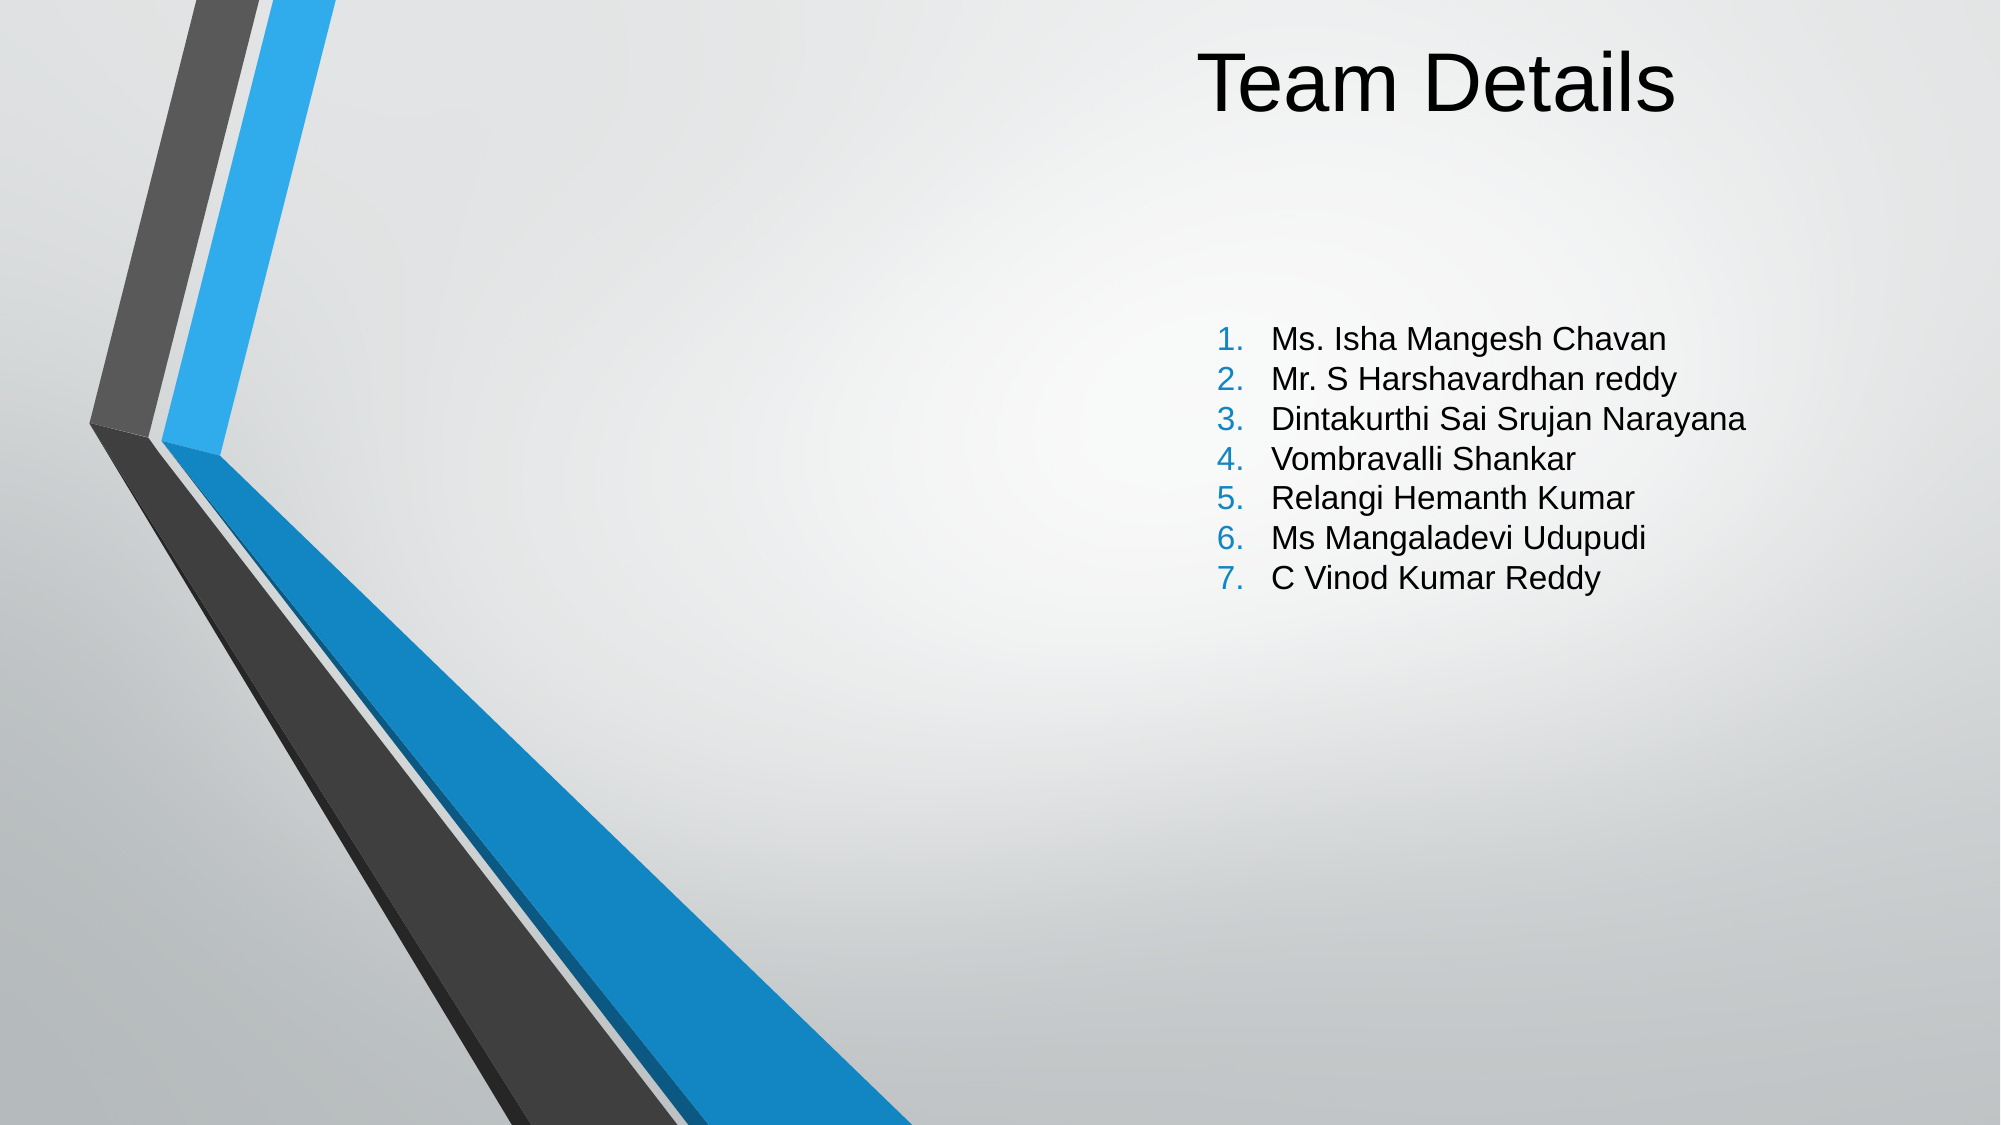

# Team Details
Ms. Isha Mangesh Chavan
Mr. S Harshavardhan reddy
Dintakurthi Sai Srujan Narayana
Vombravalli Shankar
Relangi Hemanth Kumar
Ms Mangaladevi Udupudi
C Vinod Kumar Reddy